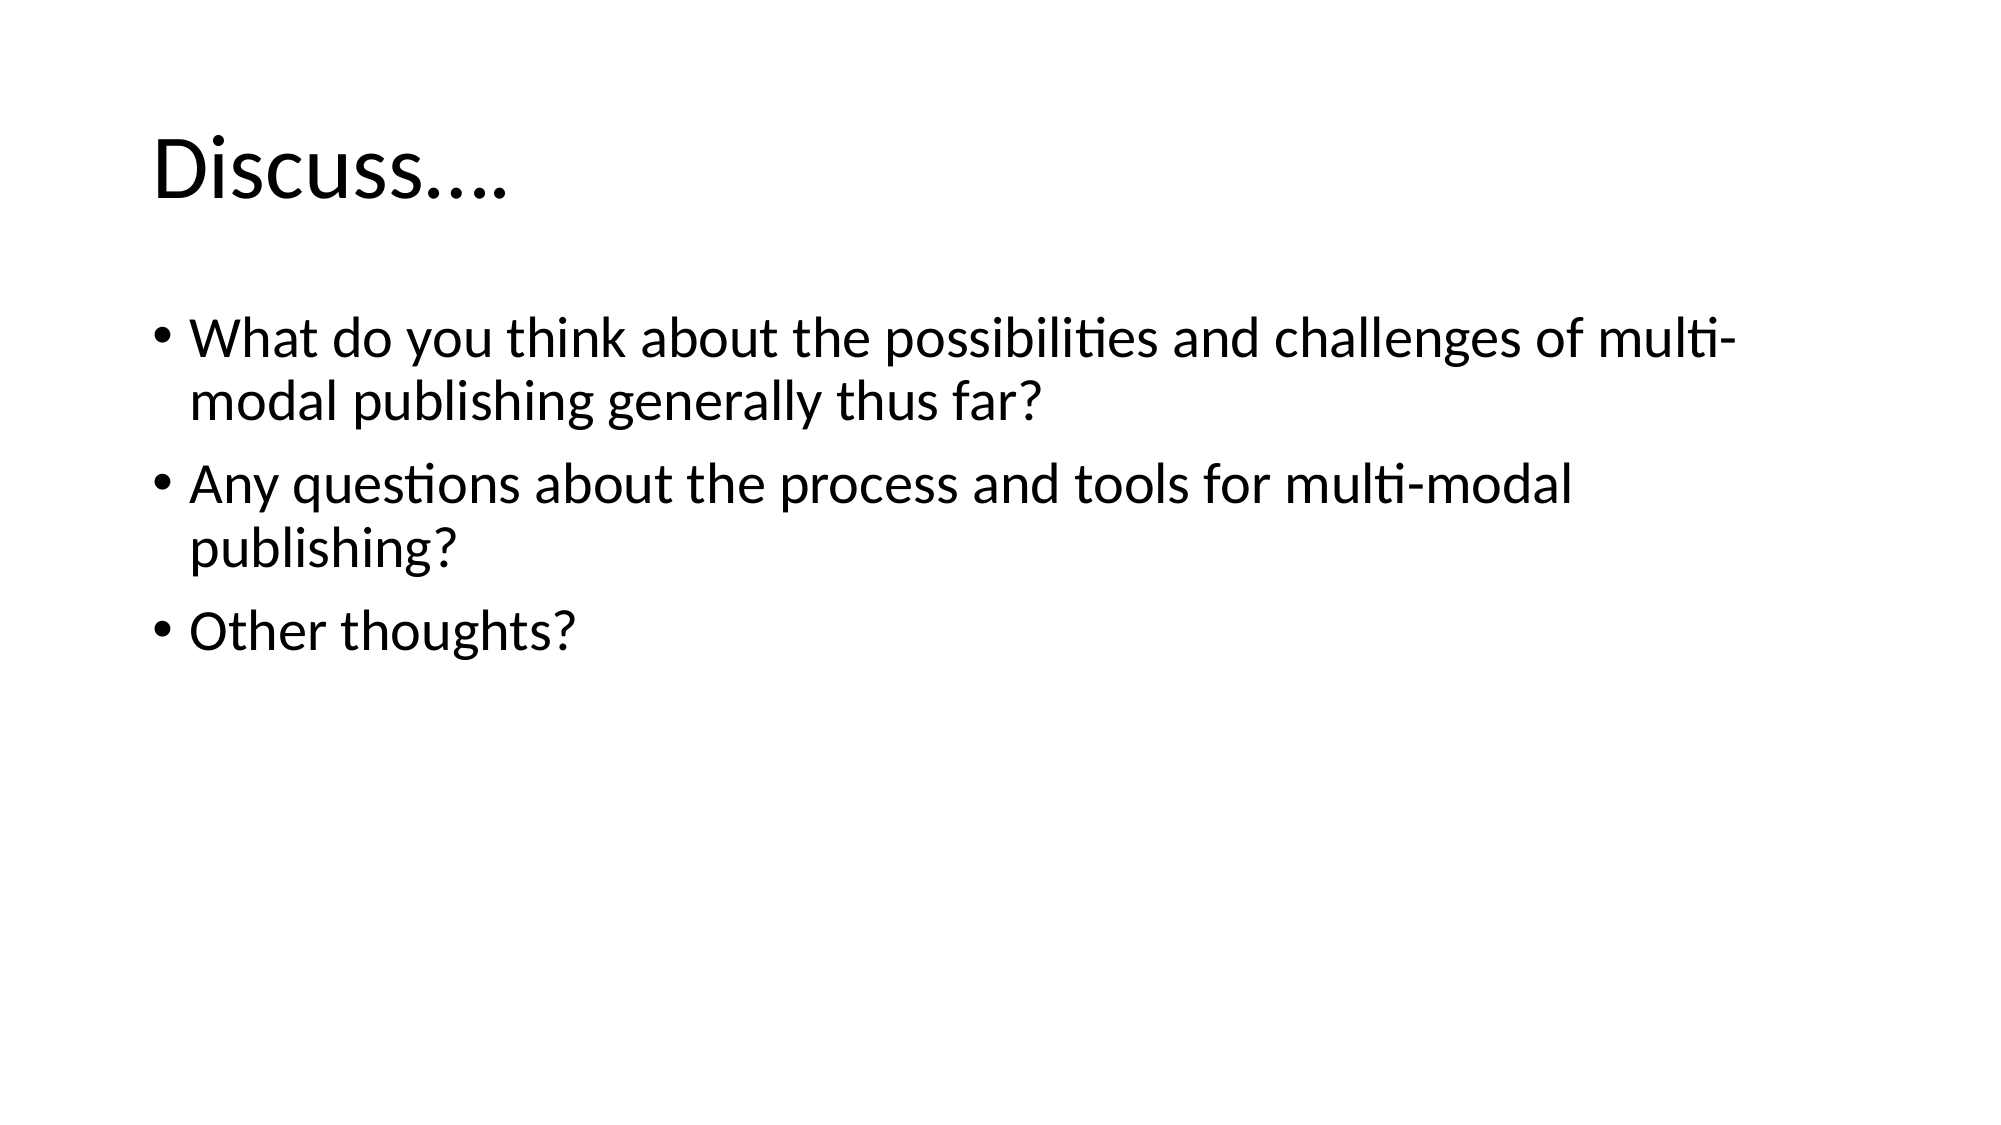

# Discuss….
What do you think about the possibilities and challenges of multi-modal publishing generally thus far?
Any questions about the process and tools for multi-modal publishing?
Other thoughts?